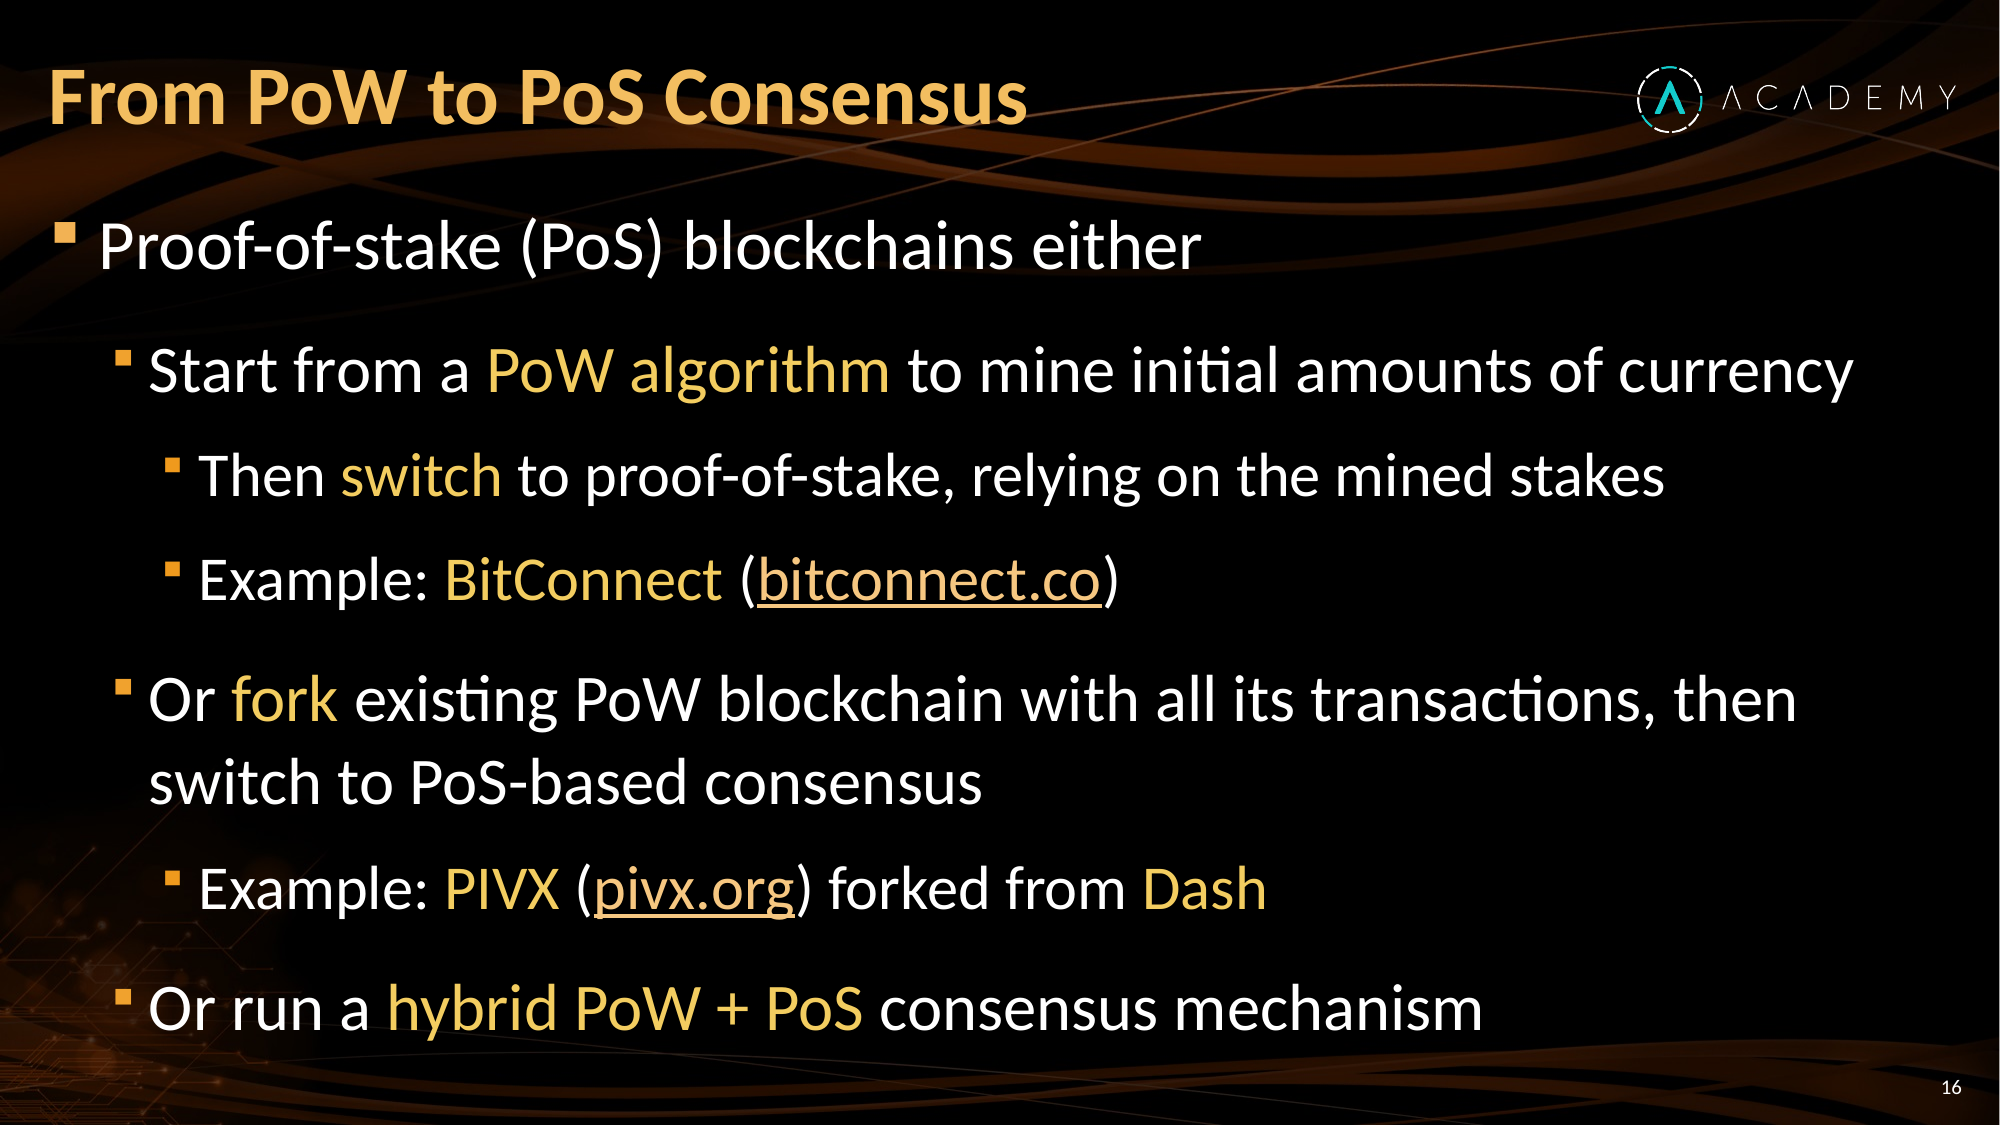

# From PoW to PoS Consensus
Proof-of-stake (PoS) blockchains either
Start from a PoW algorithm to mine initial amounts of currency
Then switch to proof-of-stake, relying on the mined stakes
Example: BitConnect (bitconnect.co)
Or fork existing PoW blockchain with all its transactions, then switch to PoS-based consensus
Example: PIVX (pivx.org) forked from Dash
Or run a hybrid PoW + PoS consensus mechanism
16